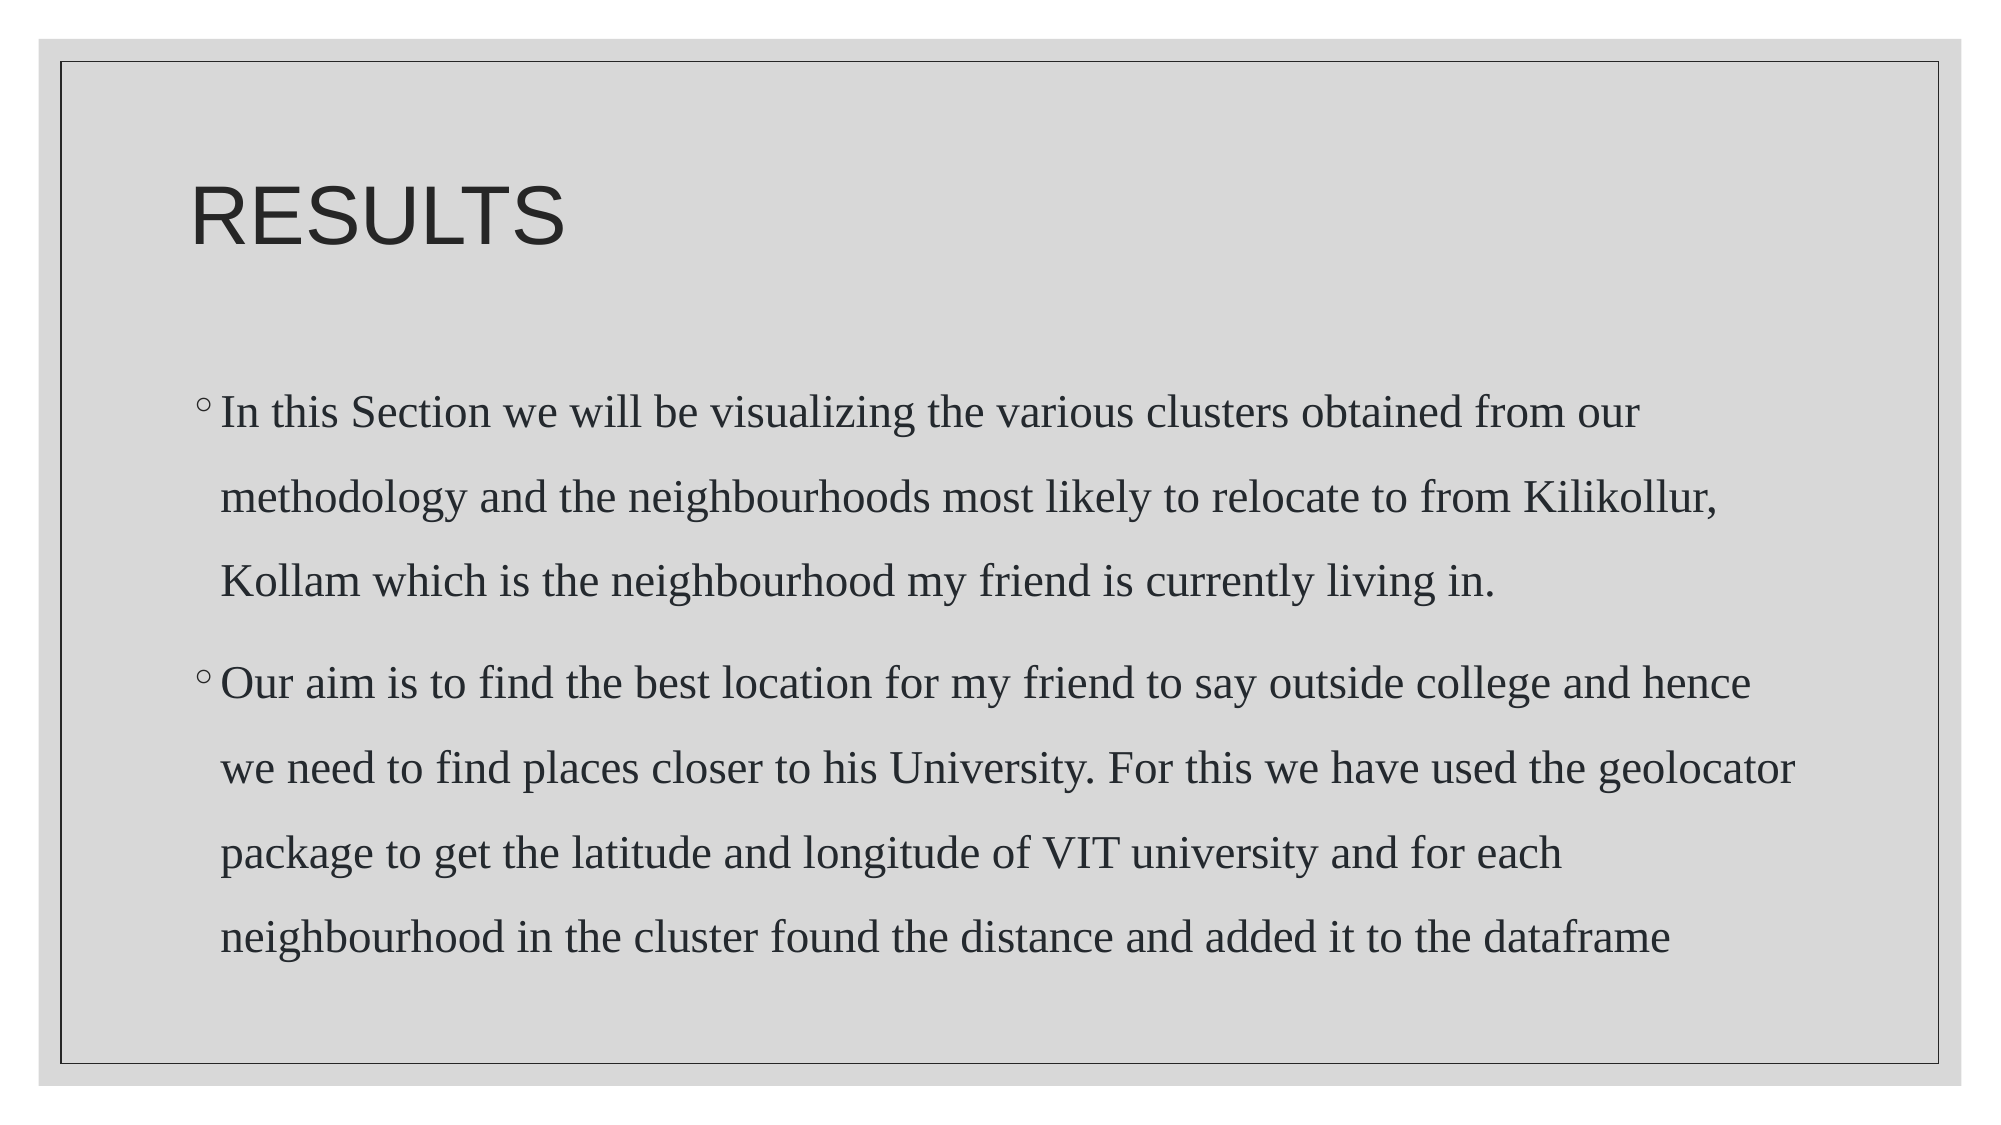

# RESULTS
In this Section we will be visualizing the various clusters obtained from our methodology and the neighbourhoods most likely to relocate to from Kilikollur, Kollam which is the neighbourhood my friend is currently living in.
Our aim is to find the best location for my friend to say outside college and hence we need to find places closer to his University. For this we have used the geolocator package to get the latitude and longitude of VIT university and for each neighbourhood in the cluster found the distance and added it to the dataframe